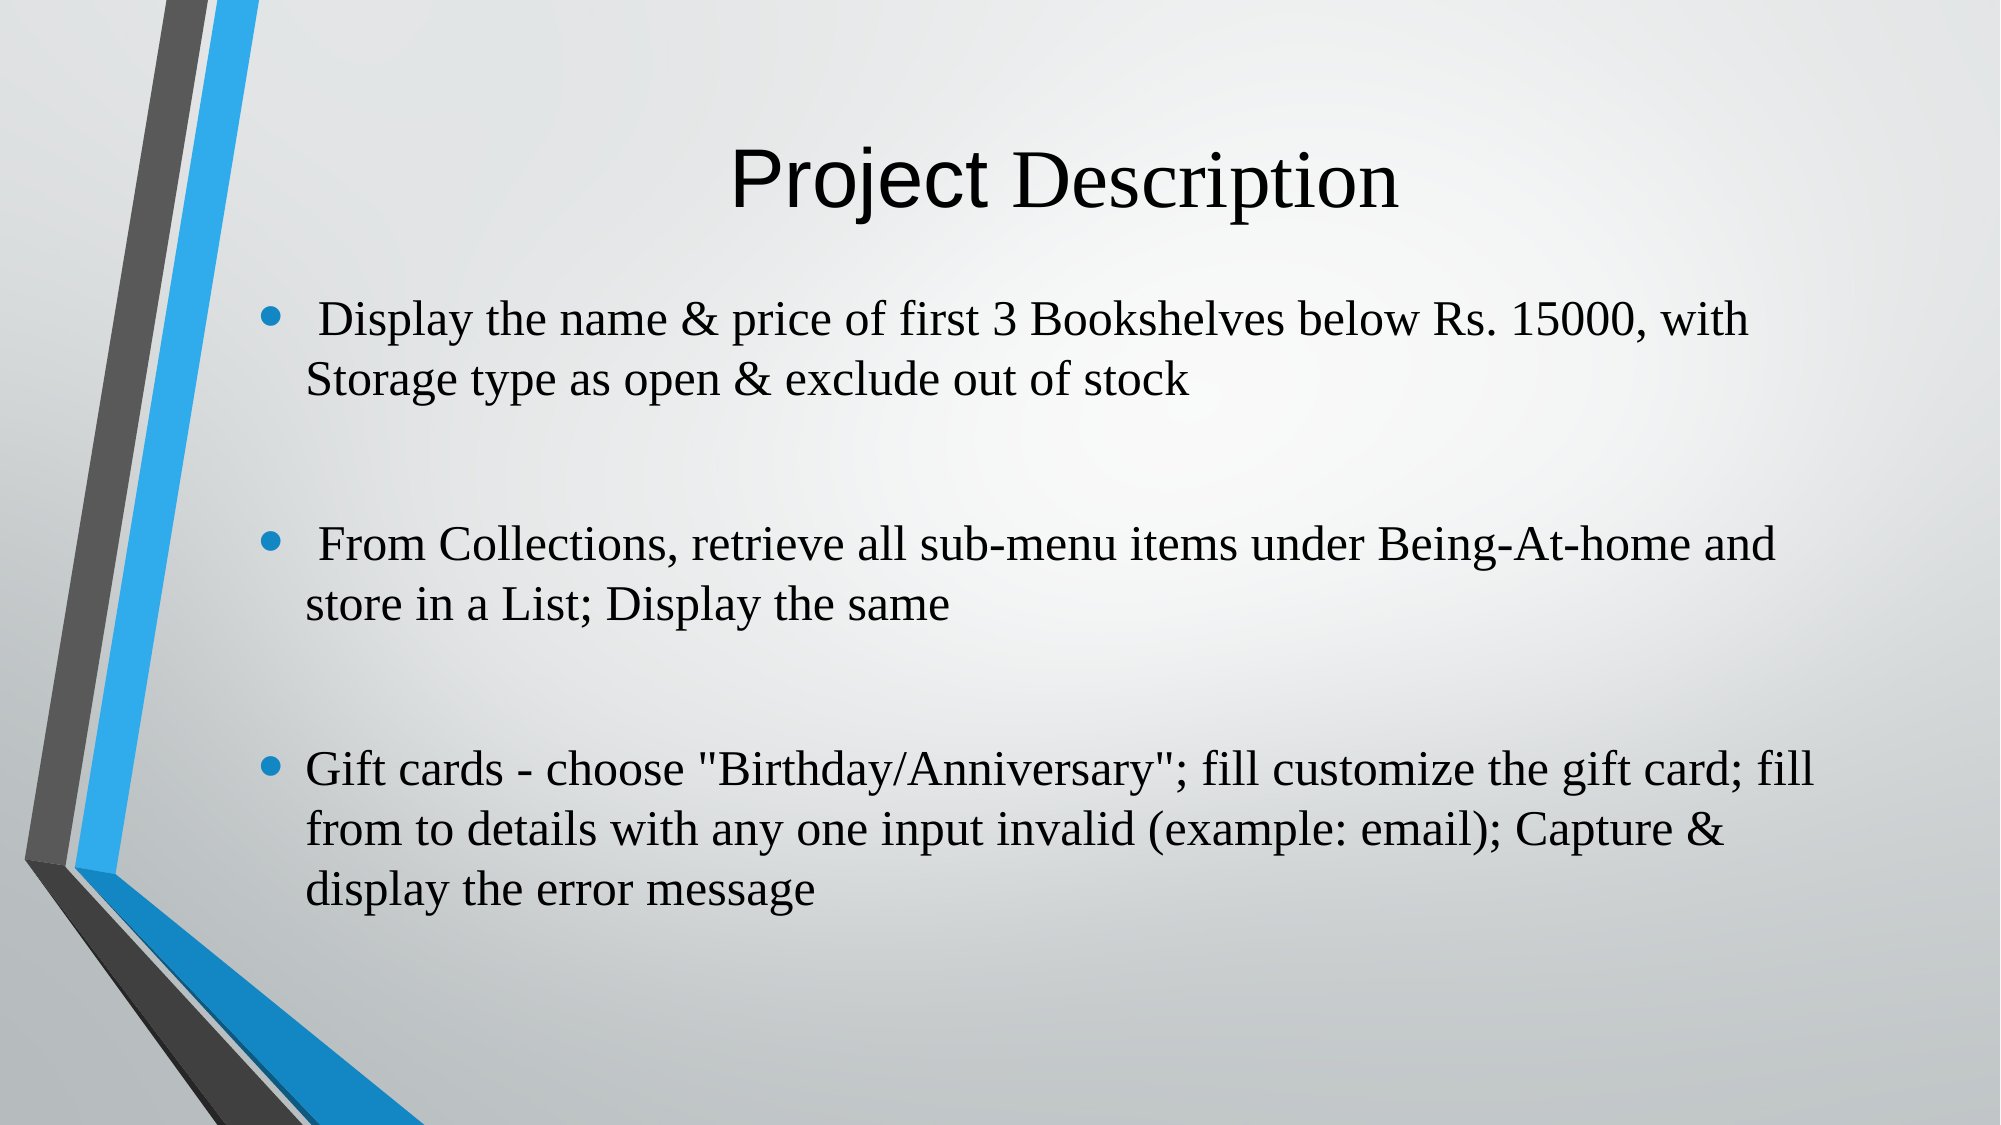

# Project Description
 Display the name & price of first 3 Bookshelves below Rs. 15000, with Storage type as open & exclude out of stock

 From Collections, retrieve all sub-menu items under Being-At-home and store in a List; Display the same

Gift cards - choose "Birthday/Anniversary"; fill customize the gift card; fill from to details with any one input invalid (example: email); Capture & display the error message